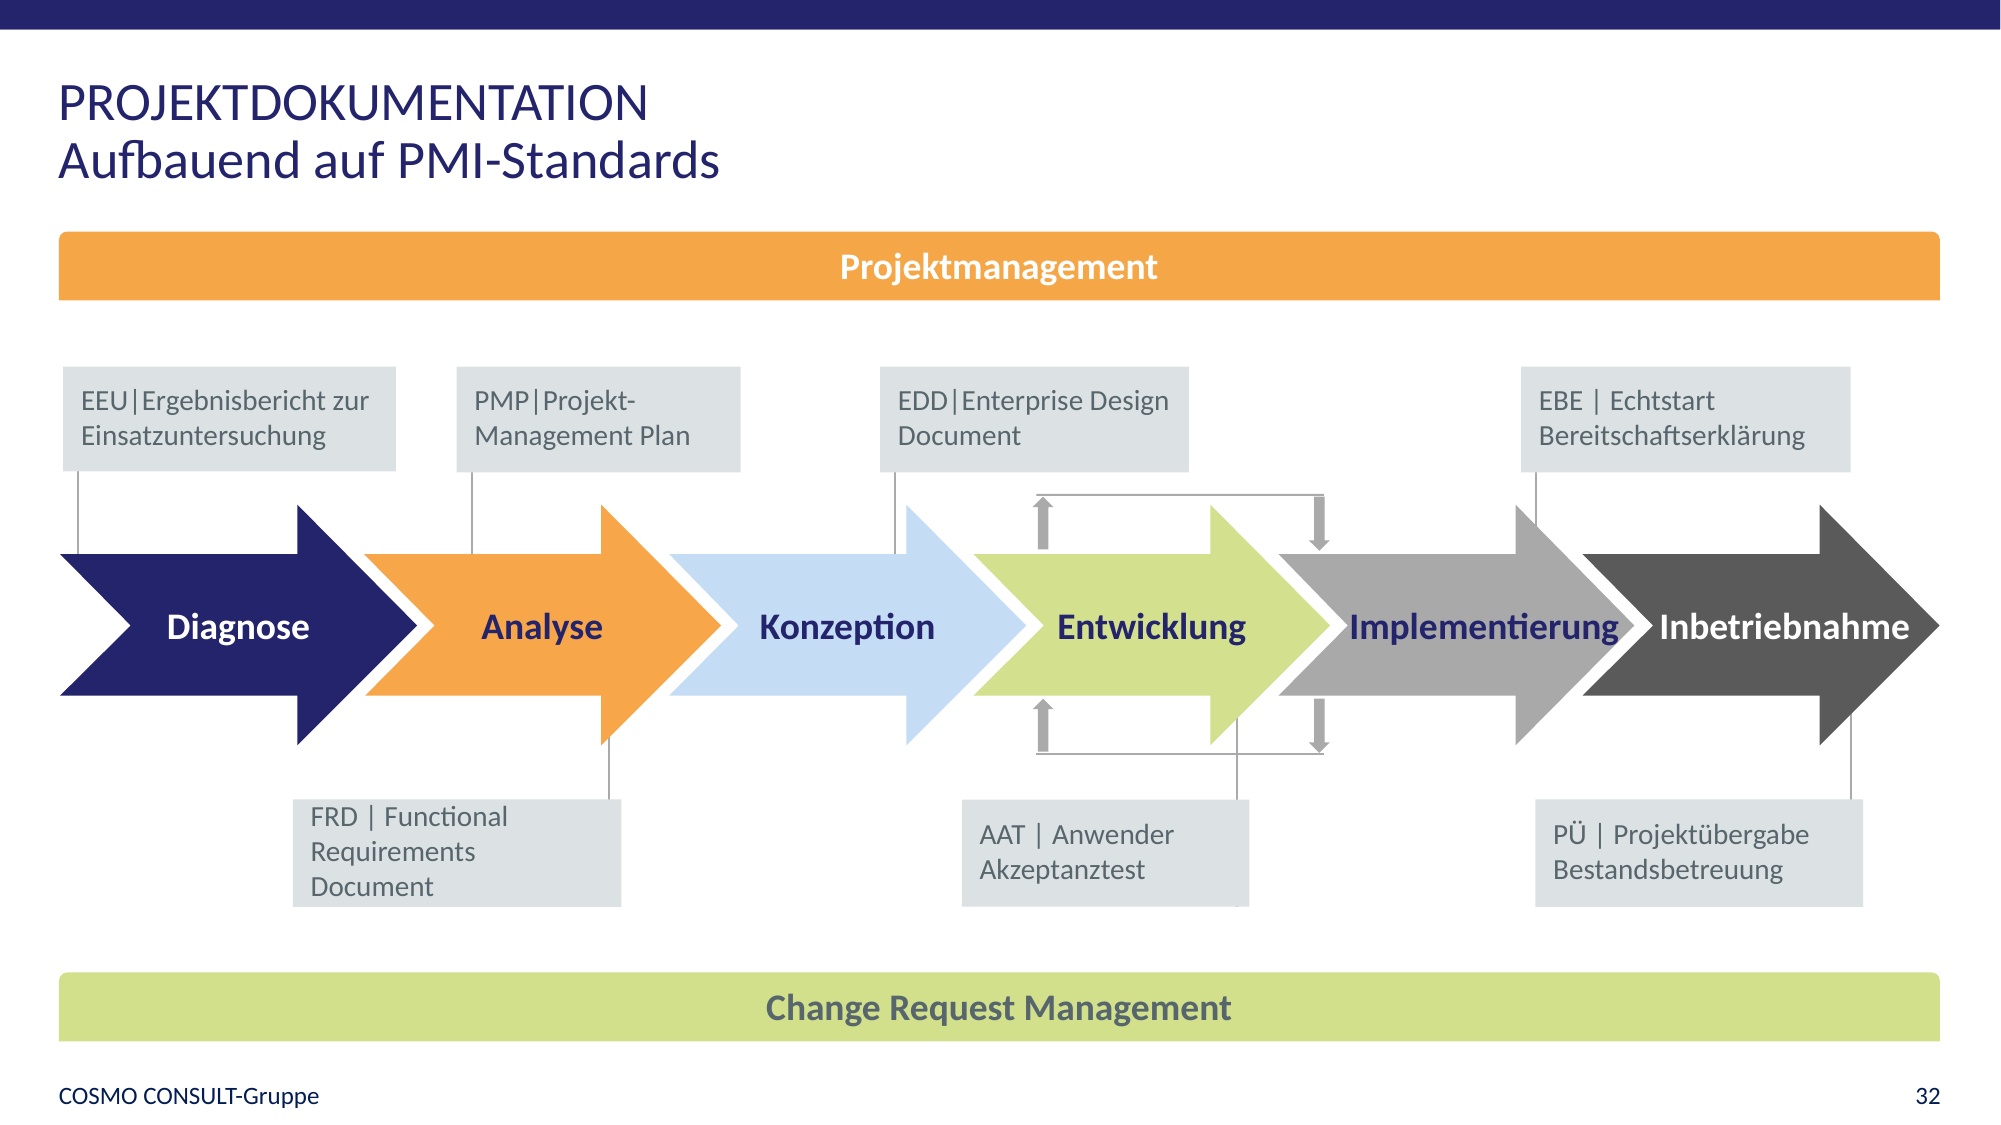

# PROJEKTDOKUMENTATION Aufbauend auf PMI-Standards
Projektmanagement
EEU|Ergebnisbericht zur
Einsatzuntersuchung

PMP|Projekt-
Management Plan

EDD|Enterprise Design
Document

EBE | Echtstart
Bereitschaftserklärung

Diagnose
Analyse
Konzeption
Entwicklung
Implementierung
Inbetriebnahme

FRD | Functional
Requirements Document
PÜ | Projektübergabe Bestandsbetreuung
AAT | Anwender Akzeptanztest
Change Request Management